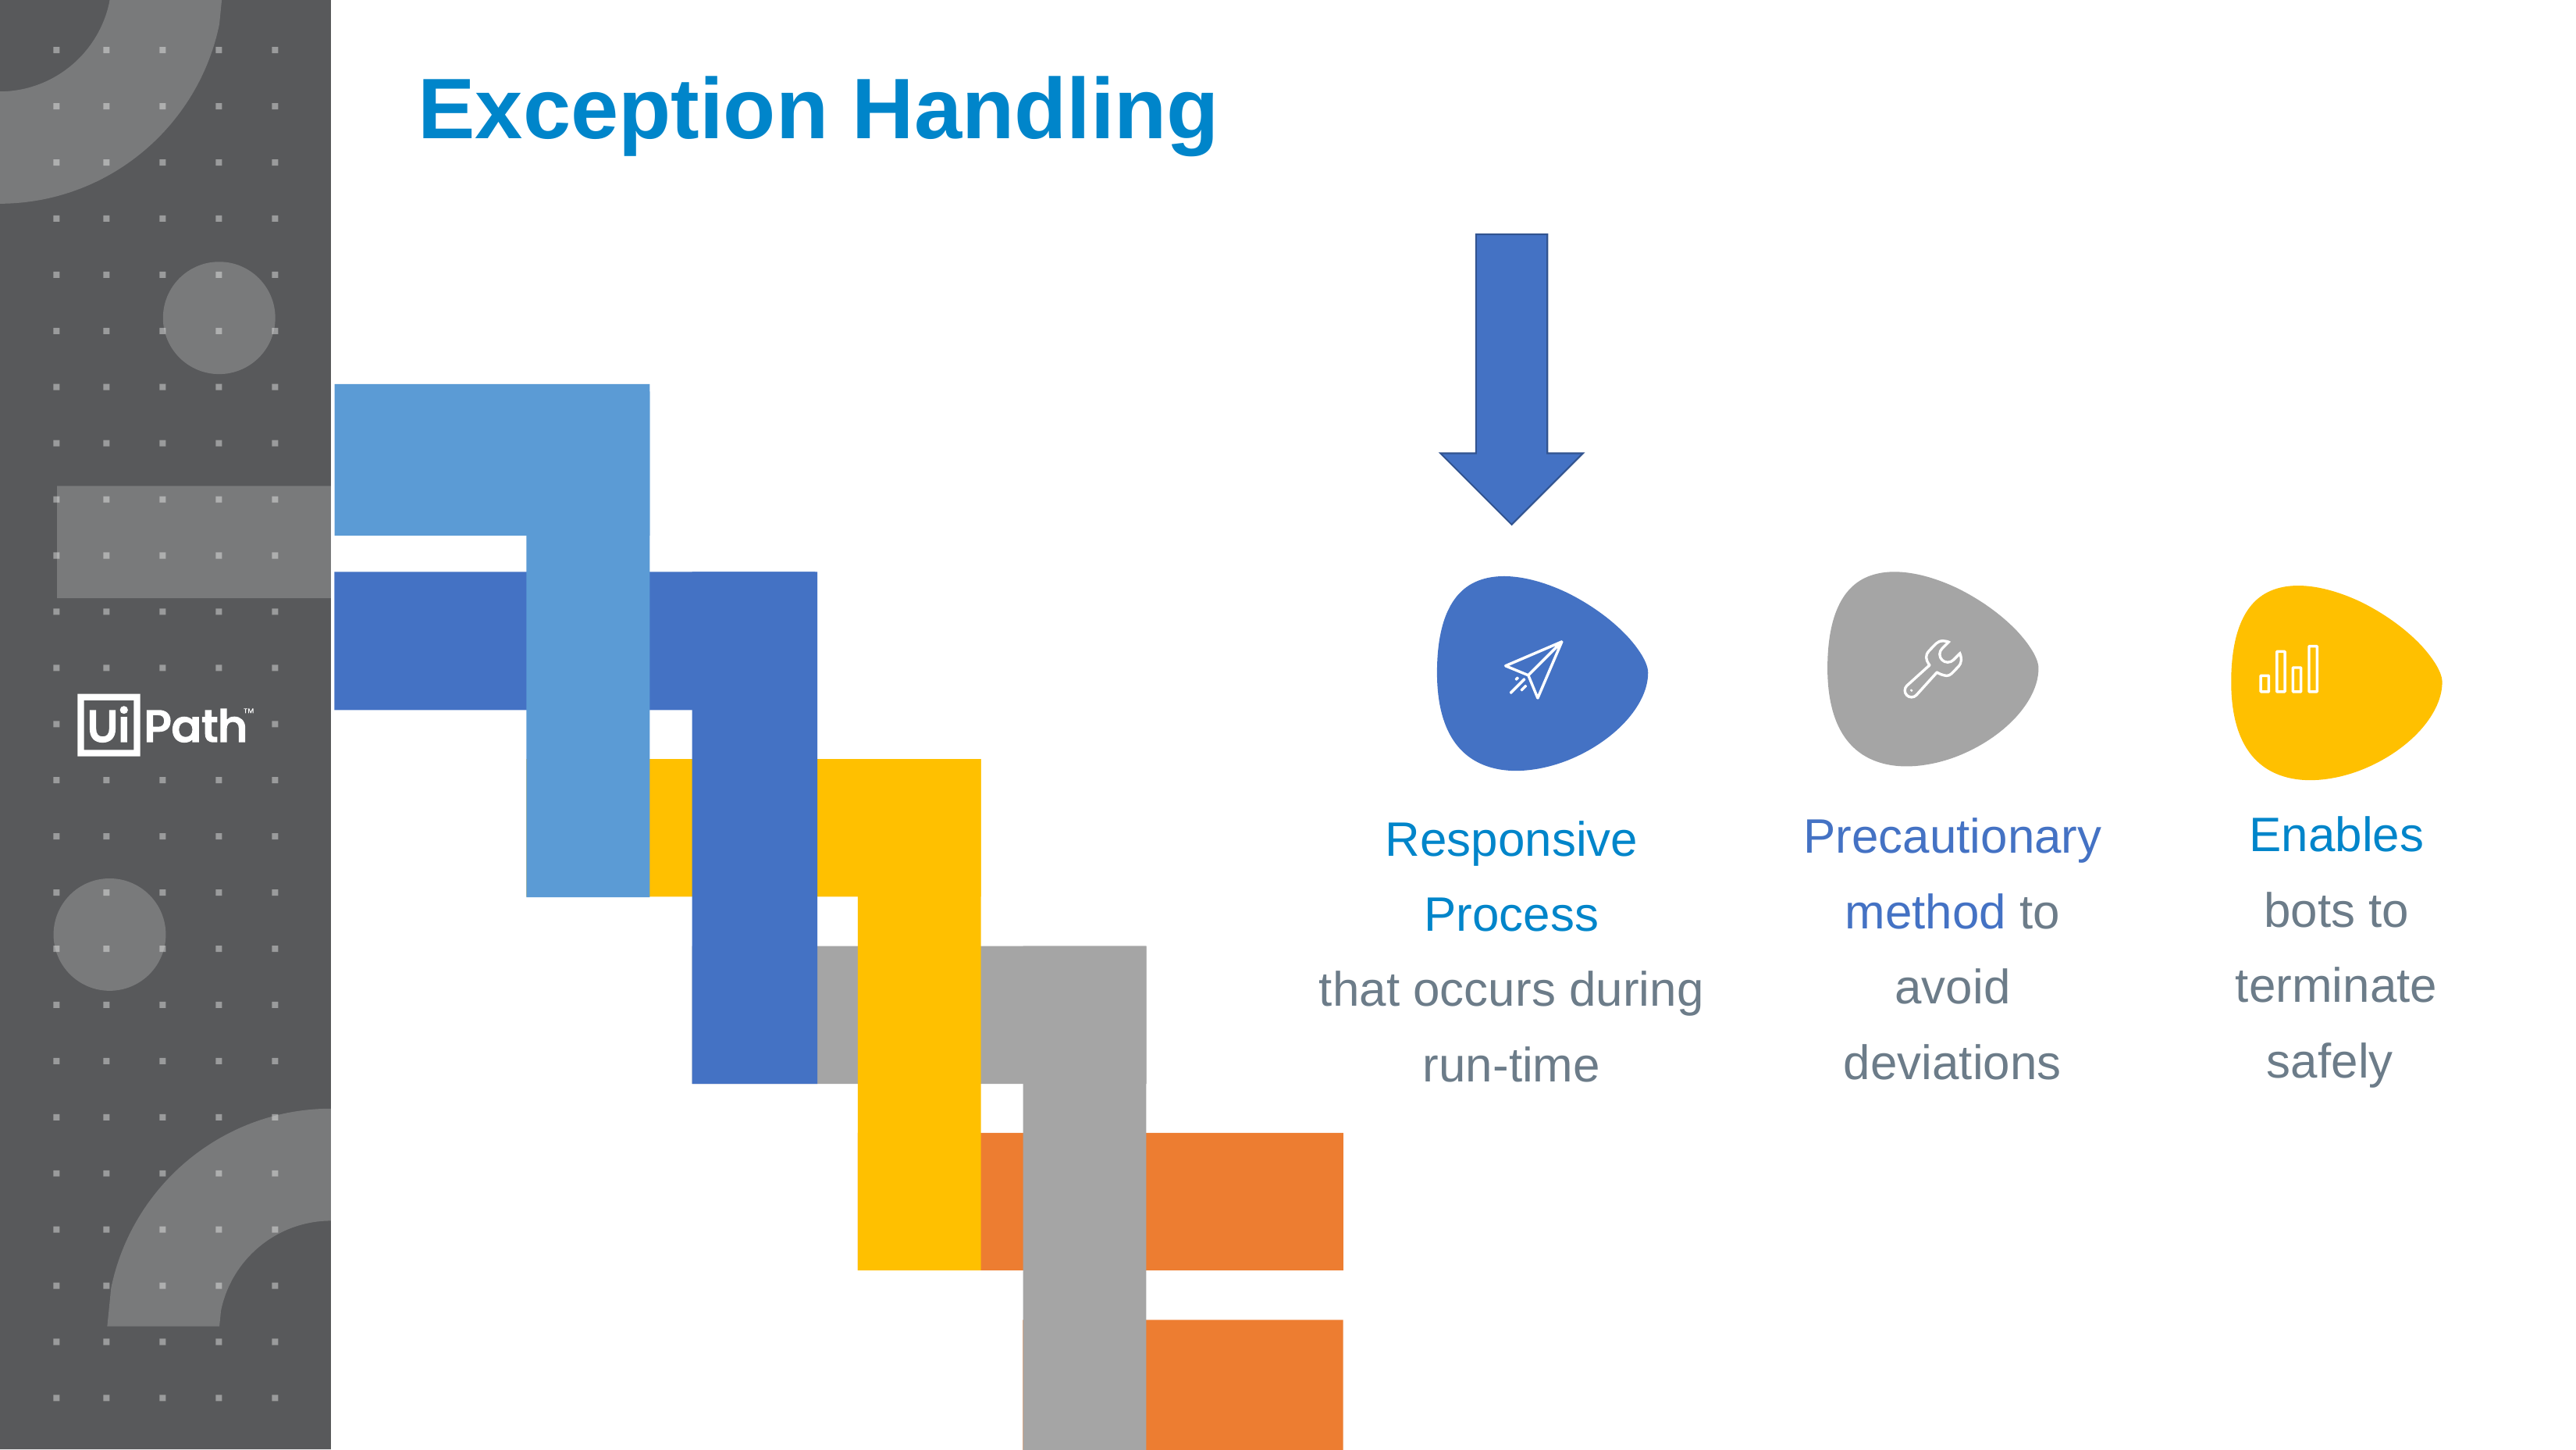

Exception Handling

Precautionary method to avoid deviations

Responsive Process
that occurs during run-time

Enables
bots to terminate safely